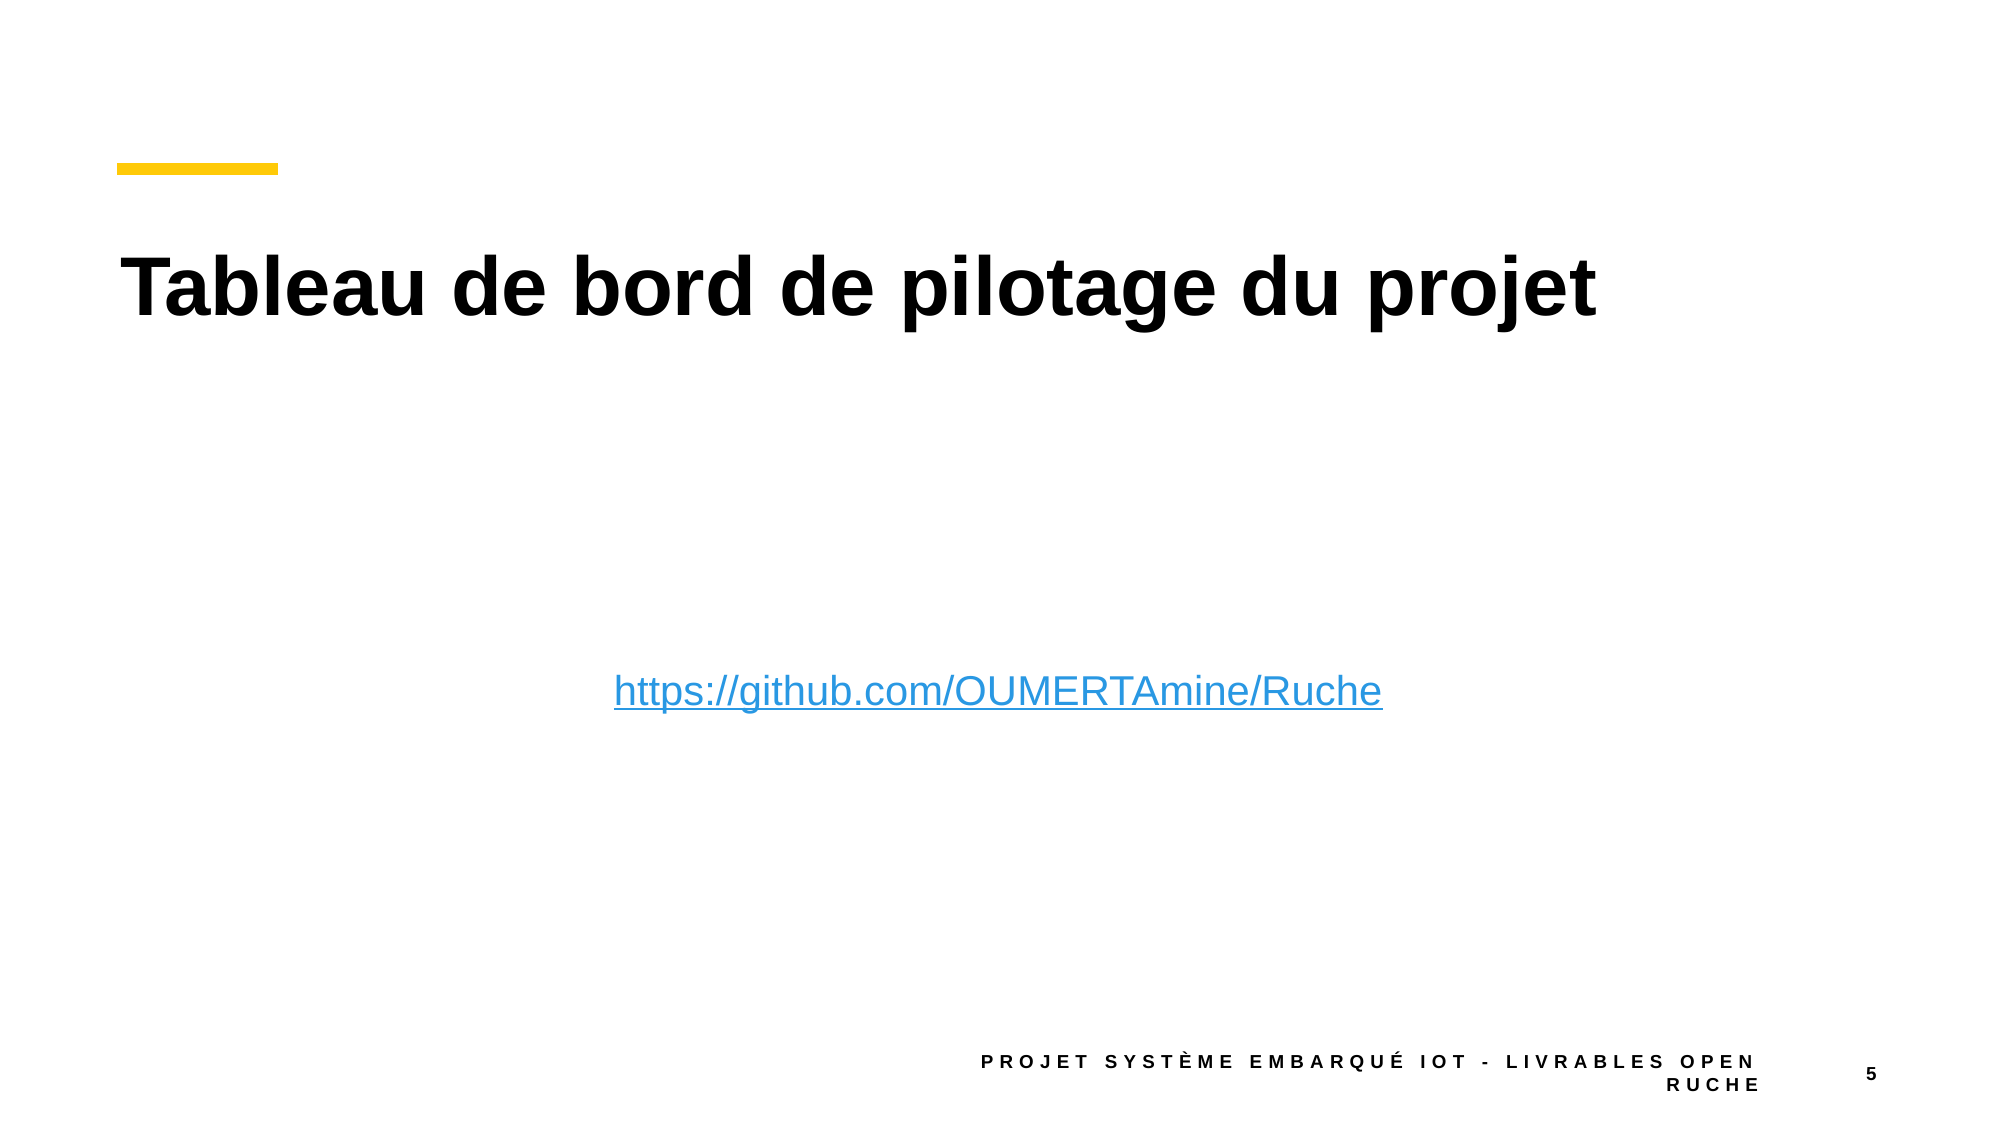

# Tableau de bord de pilotage du projet
https://github.com/OUMERTAmine/Ruche

Projet Système Embarqué IoT - Livrables Open Ruche
5